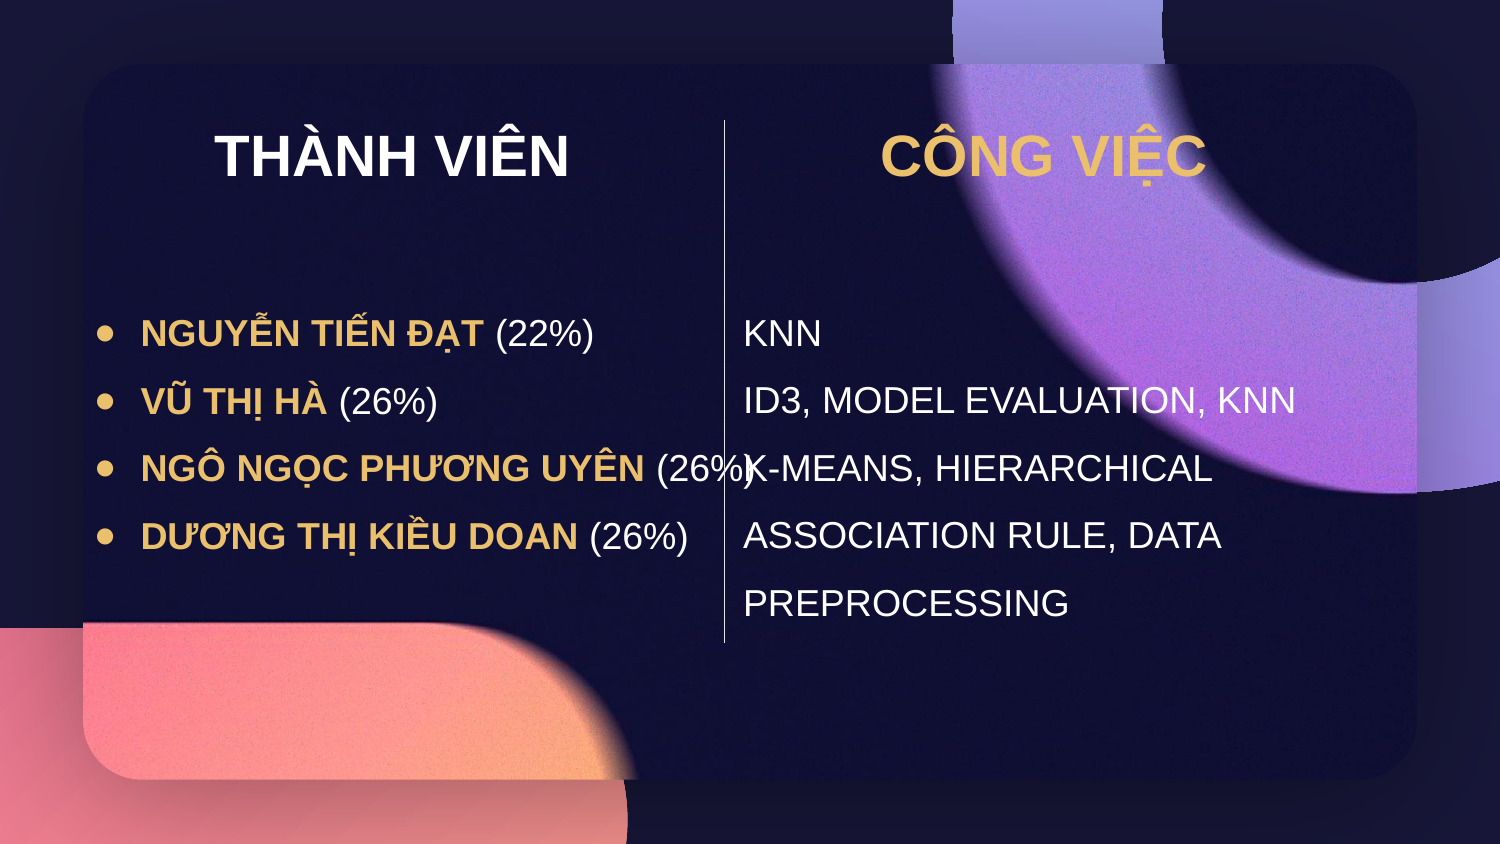

# THÀNH VIÊN
CÔNG VIỆC
NGUYỄN TIẾN ĐẠT (22%)
VŨ THỊ HÀ (26%)
NGÔ NGỌC PHƯƠNG UYÊN (26%)
DƯƠNG THỊ KIỀU DOAN (26%)
KNN
ID3, MODEL EVALUATION, KNN
K-MEANS, HIERARCHICAL
ASSOCIATION RULE, DATA PREPROCESSING